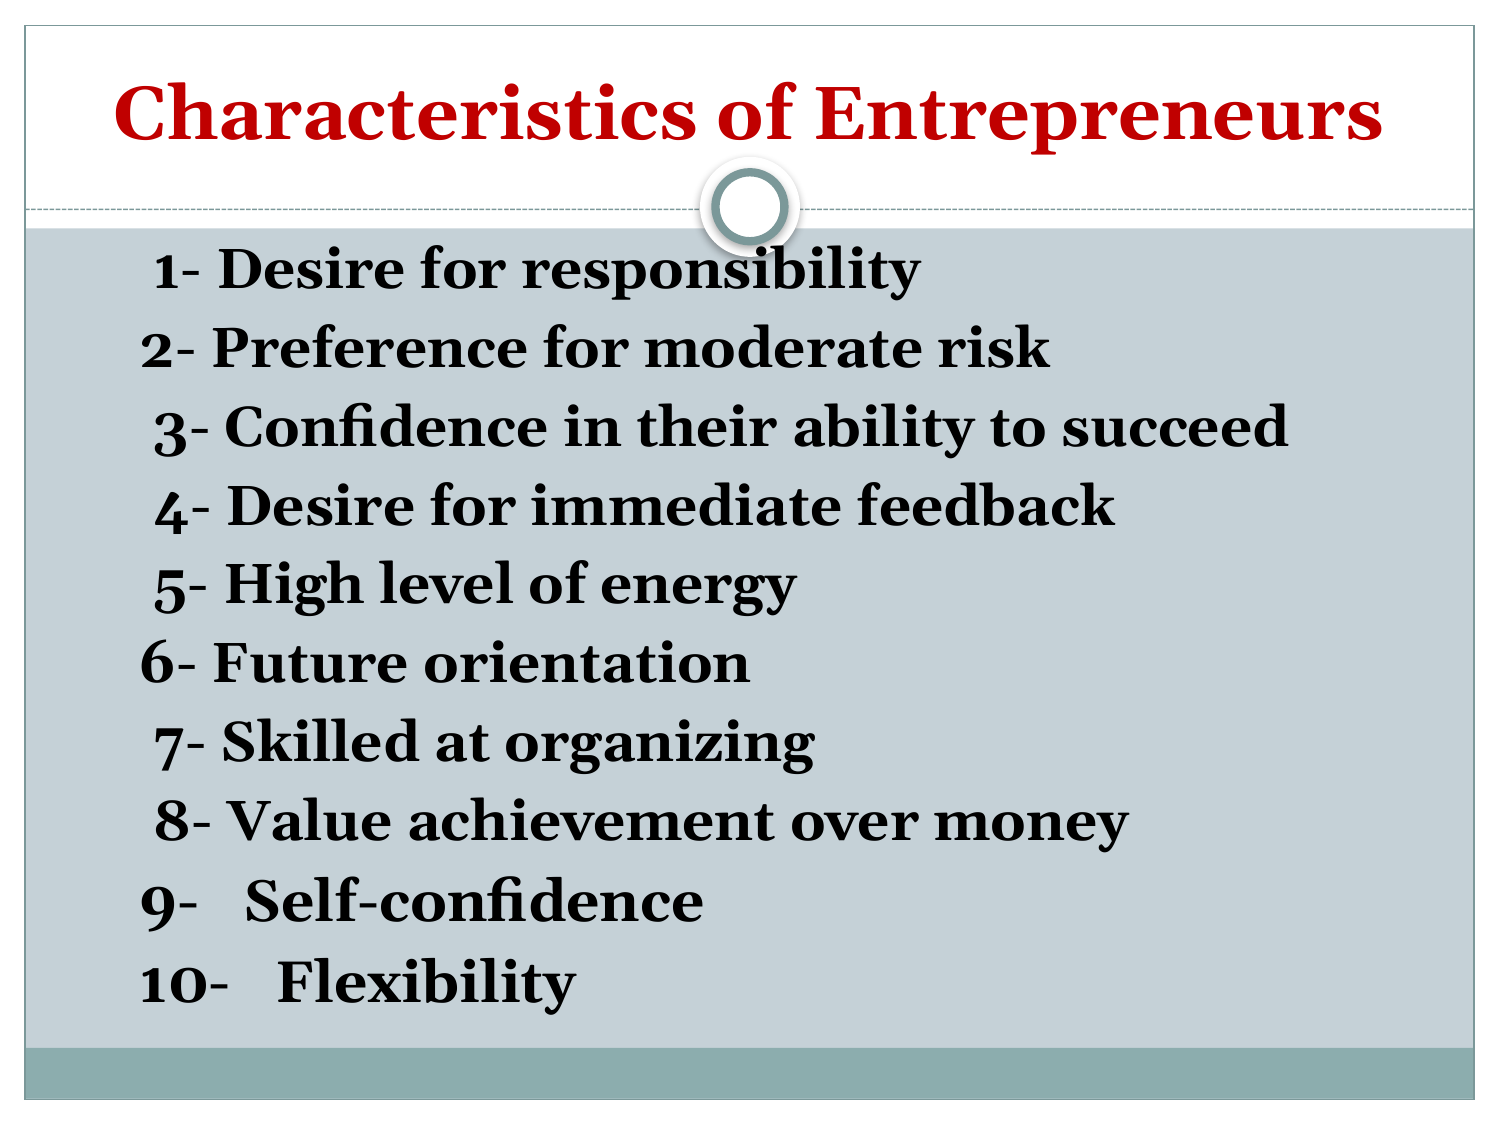

# Characteristics of Entrepreneurs
 1- Desire for responsibility
2- Preference for moderate risk
 3- Confidence in their ability to succeed
 4- Desire for immediate feedback
 5- High level of energy
6- Future orientation
 7- Skilled at organizing
 8- Value achievement over money
9-   Self-confidence
10-   Flexibility